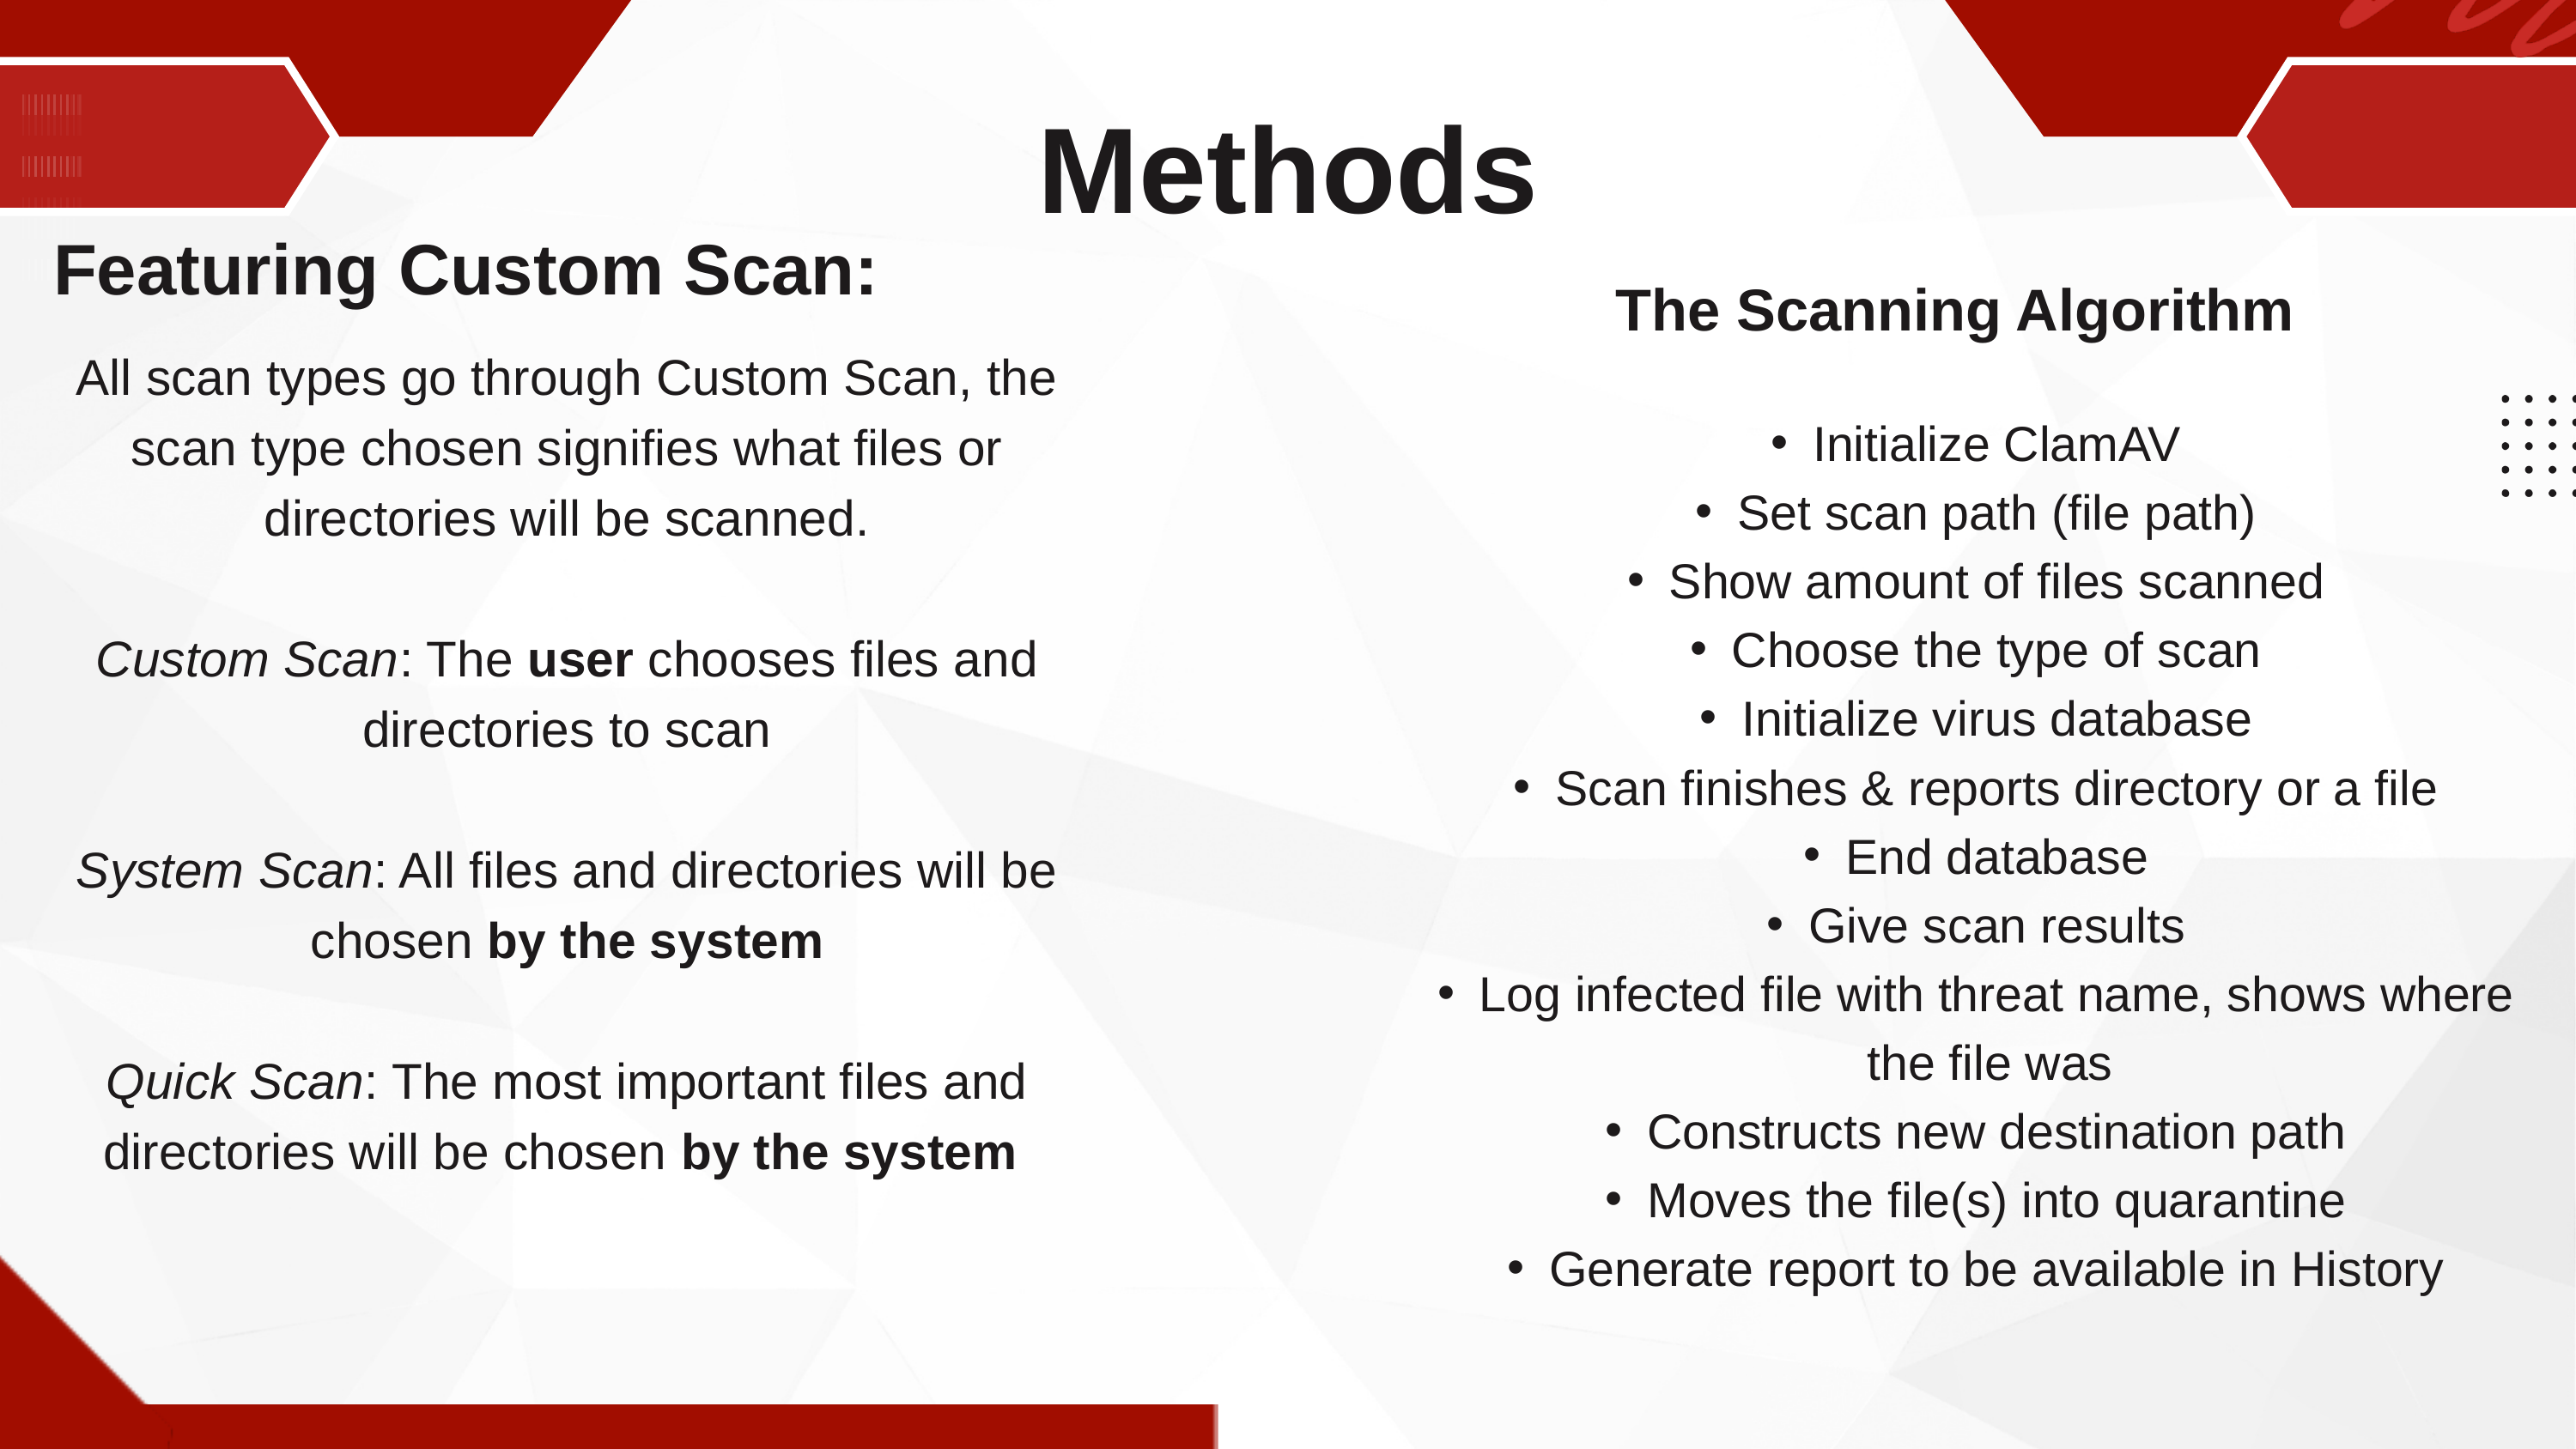

Methods

Featuring Custom Scan:
The Scanning Algorithm
All scan types go through Custom Scan, the scan type chosen signifies what files or directories will be scanned.

Custom Scan: The user chooses files and directories to scan

System Scan: All files and directories will be chosen by the system

Quick Scan: The most important files and directories will be chosen by the system

Initialize ClamAV
Set scan path (file path)
Show amount of files scanned
Choose the type of scan
Initialize virus database
Scan finishes & reports directory or a file
End database
Give scan results
Log infected file with threat name, shows where the file was
Constructs new destination path
Moves the file(s) into quarantine
Generate report to be available in History